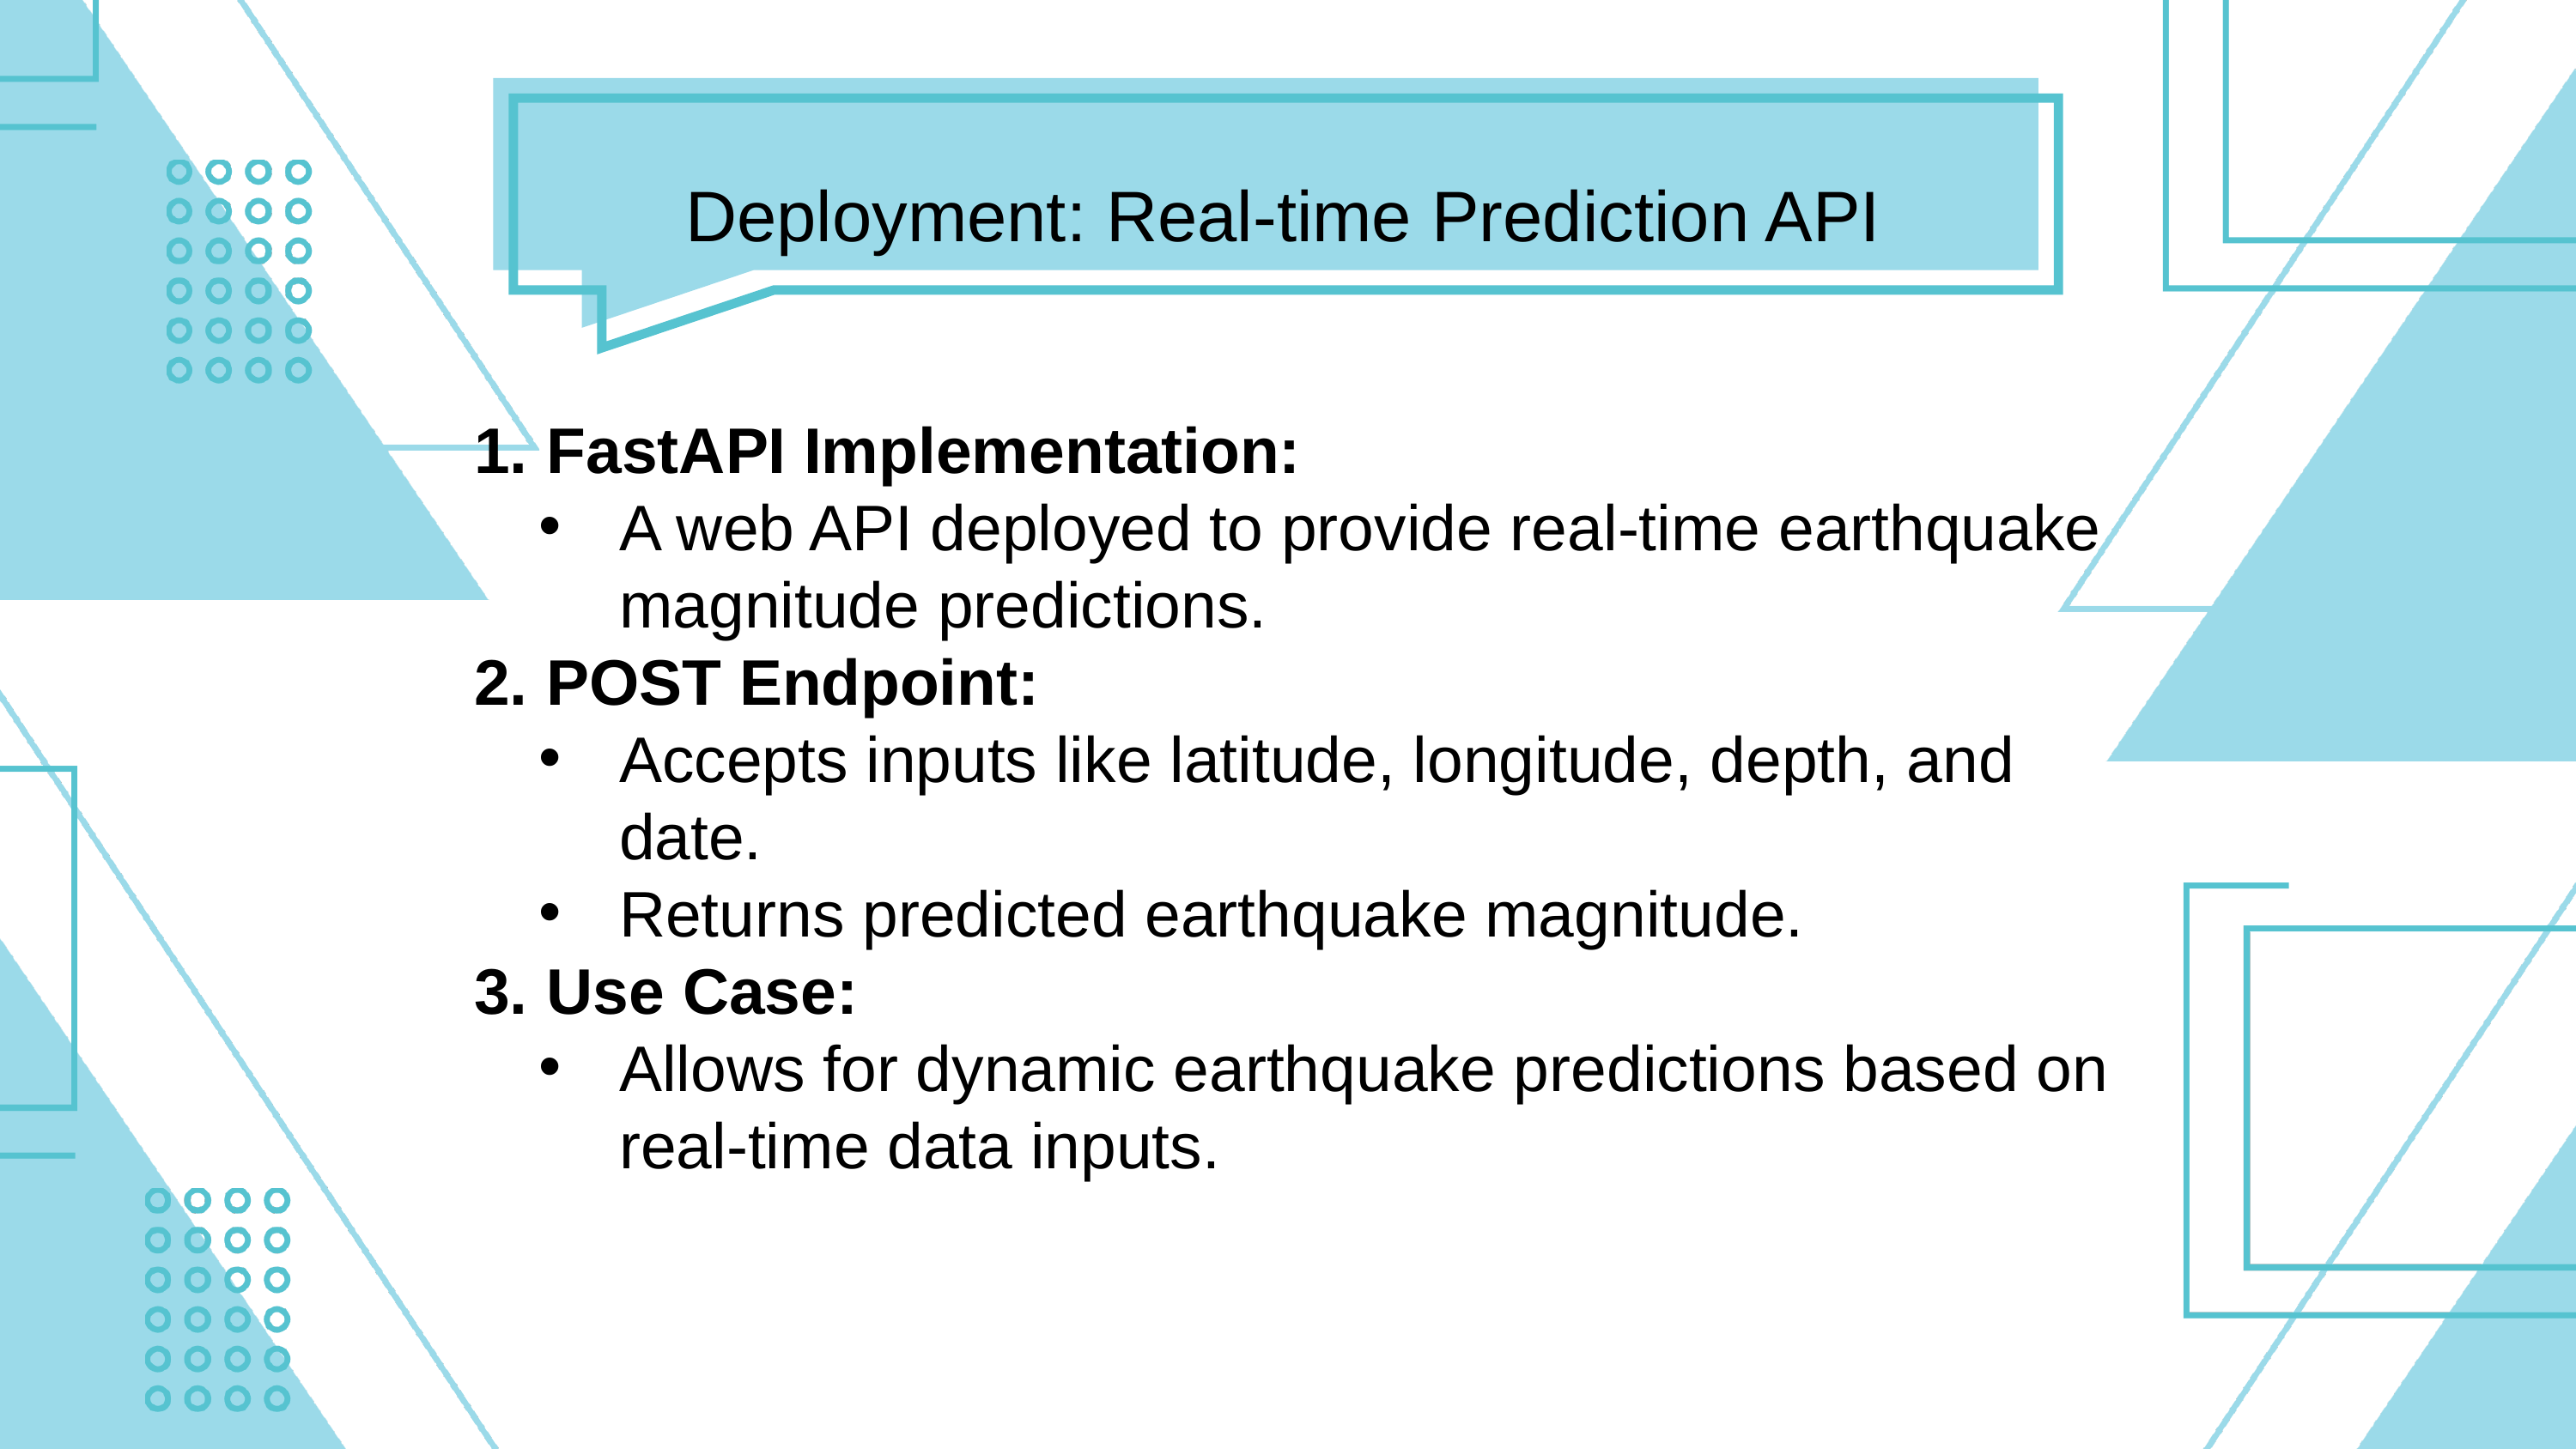

Deployment: Real-time Prediction API
FastAPI Implementation:
A web API deployed to provide real-time earthquake magnitude predictions.
POST Endpoint:
Accepts inputs like latitude, longitude, depth, and date.
Returns predicted earthquake magnitude.
Use Case:
Allows for dynamic earthquake predictions based on real-time data inputs.